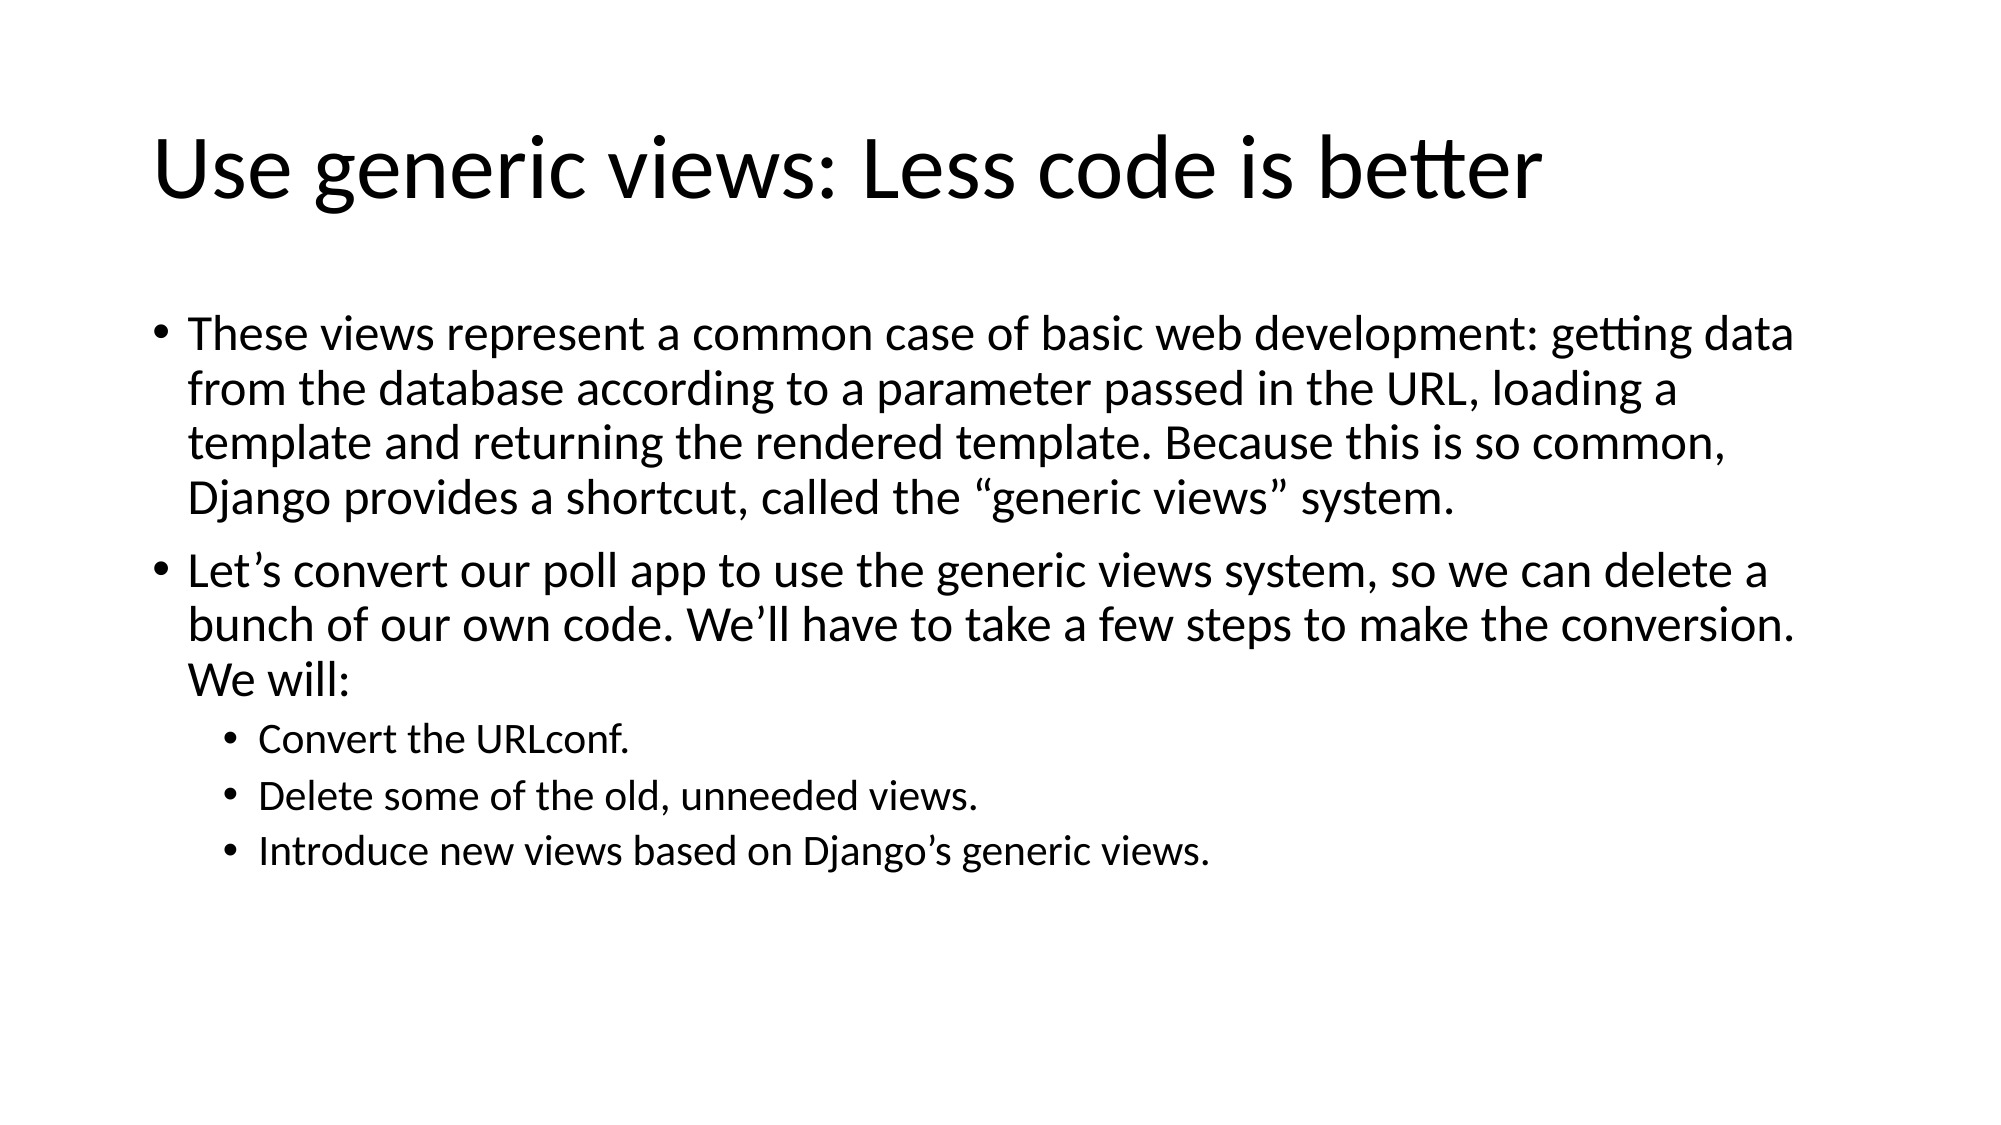

# Use generic views: Less code is better
These views represent a common case of basic web development: getting data from the database according to a parameter passed in the URL, loading a template and returning the rendered template. Because this is so common, Django provides a shortcut, called the “generic views” system.
Let’s convert our poll app to use the generic views system, so we can delete a bunch of our own code. We’ll have to take a few steps to make the conversion. We will:
Convert the URLconf.
Delete some of the old, unneeded views.
Introduce new views based on Django’s generic views.